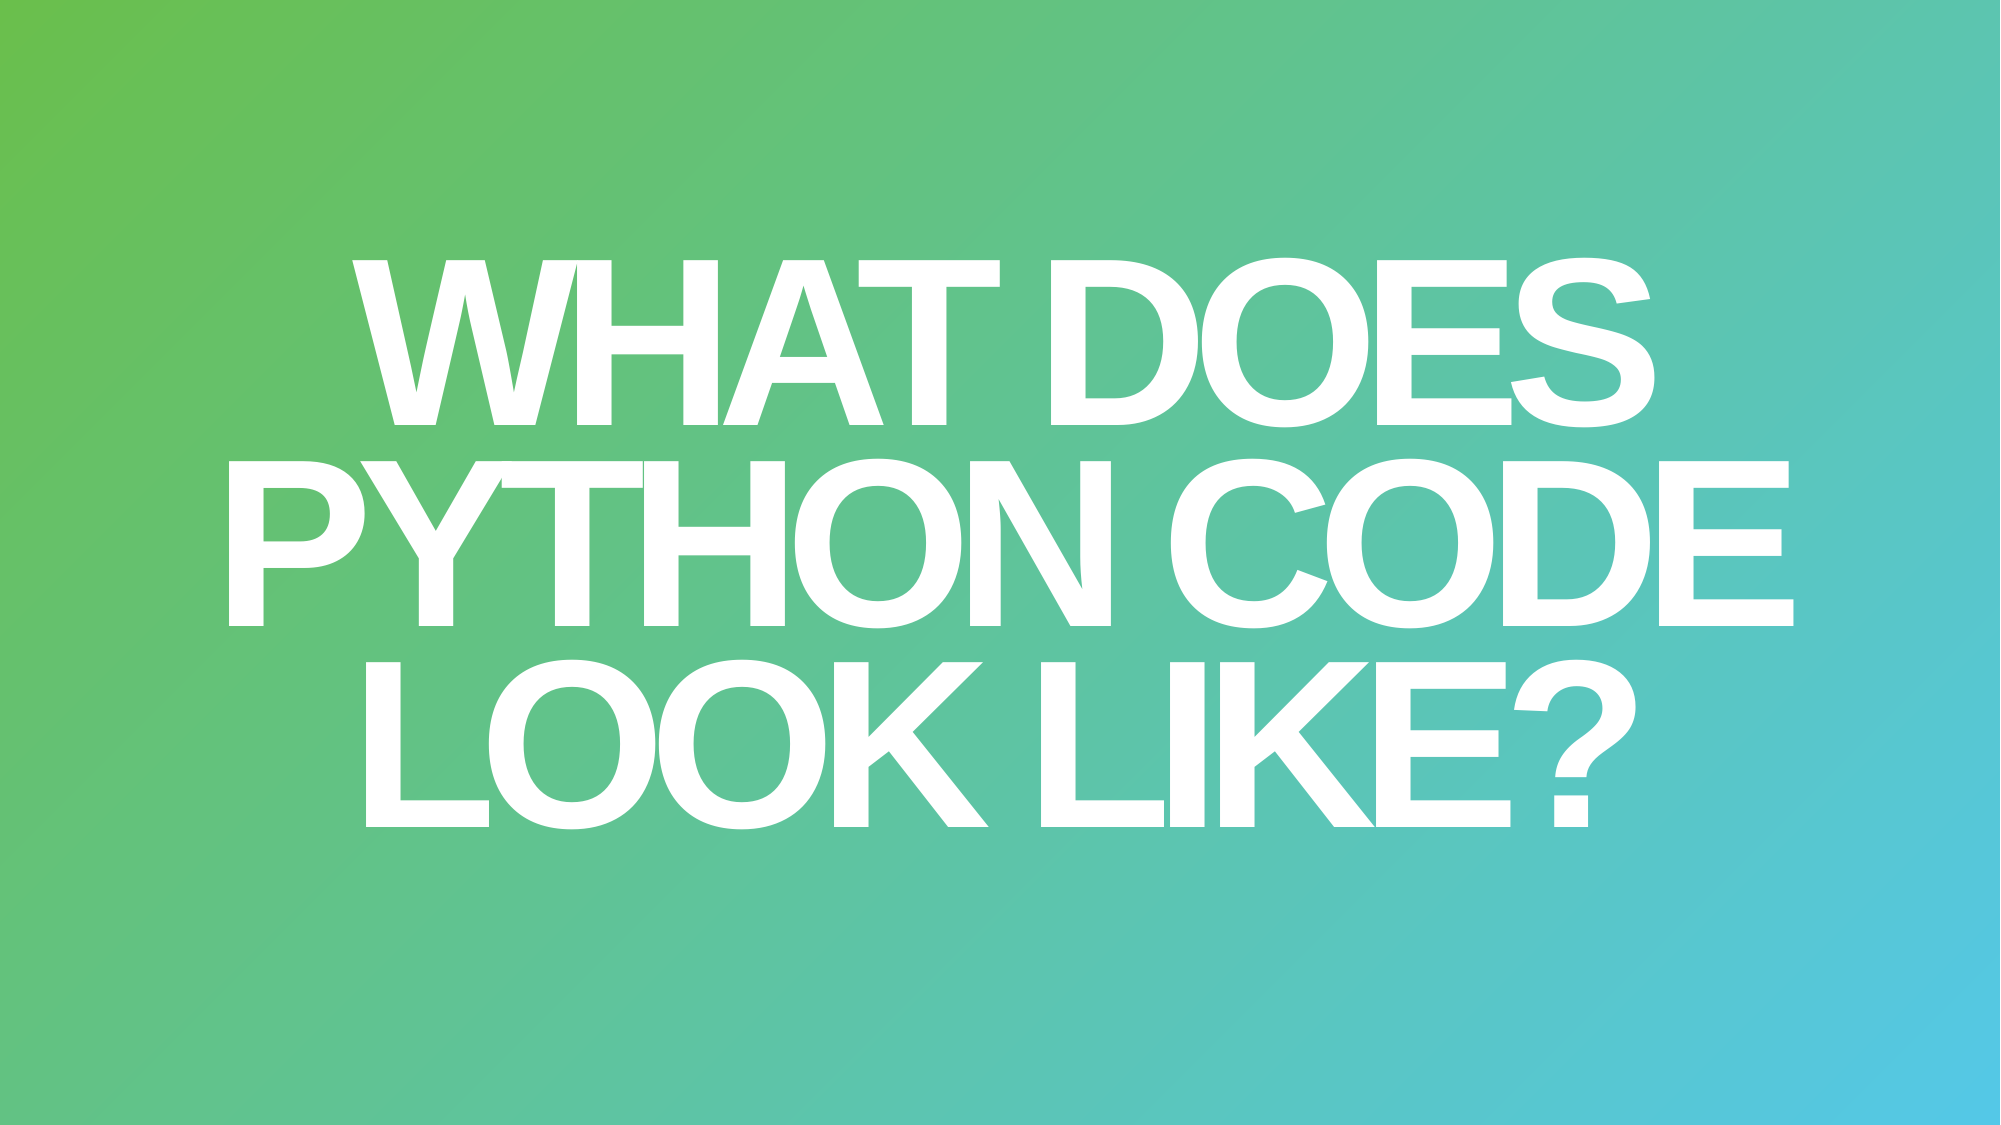

# What does python code look like?